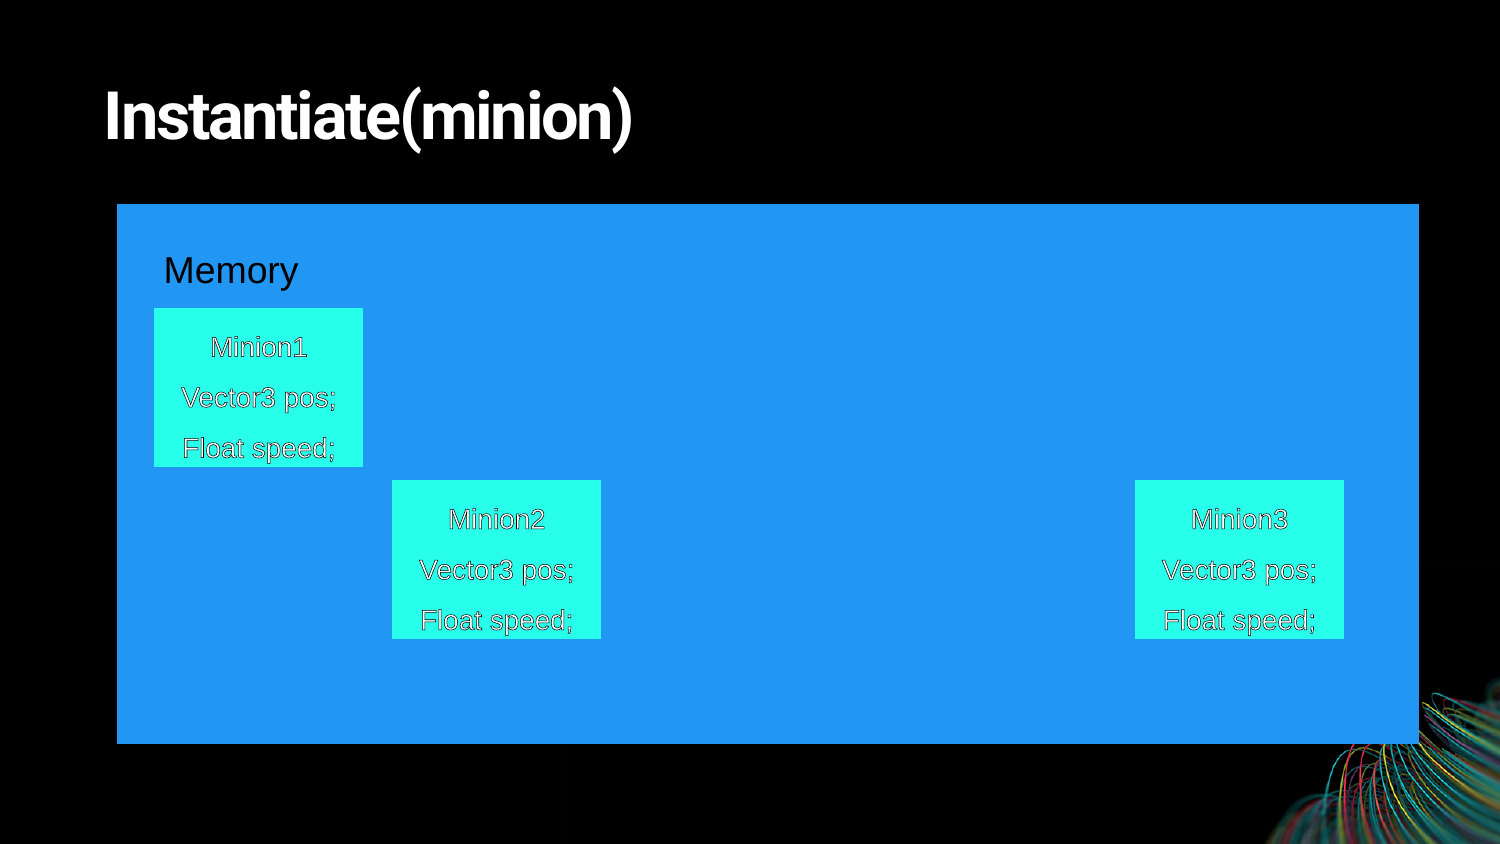

# Instantiate(minion)

Memory
Minion1
Vector3 pos;
Float speed;
Minion2
Vector3 pos;
Float speed;
Minion3
Vector3 pos;
Float speed;